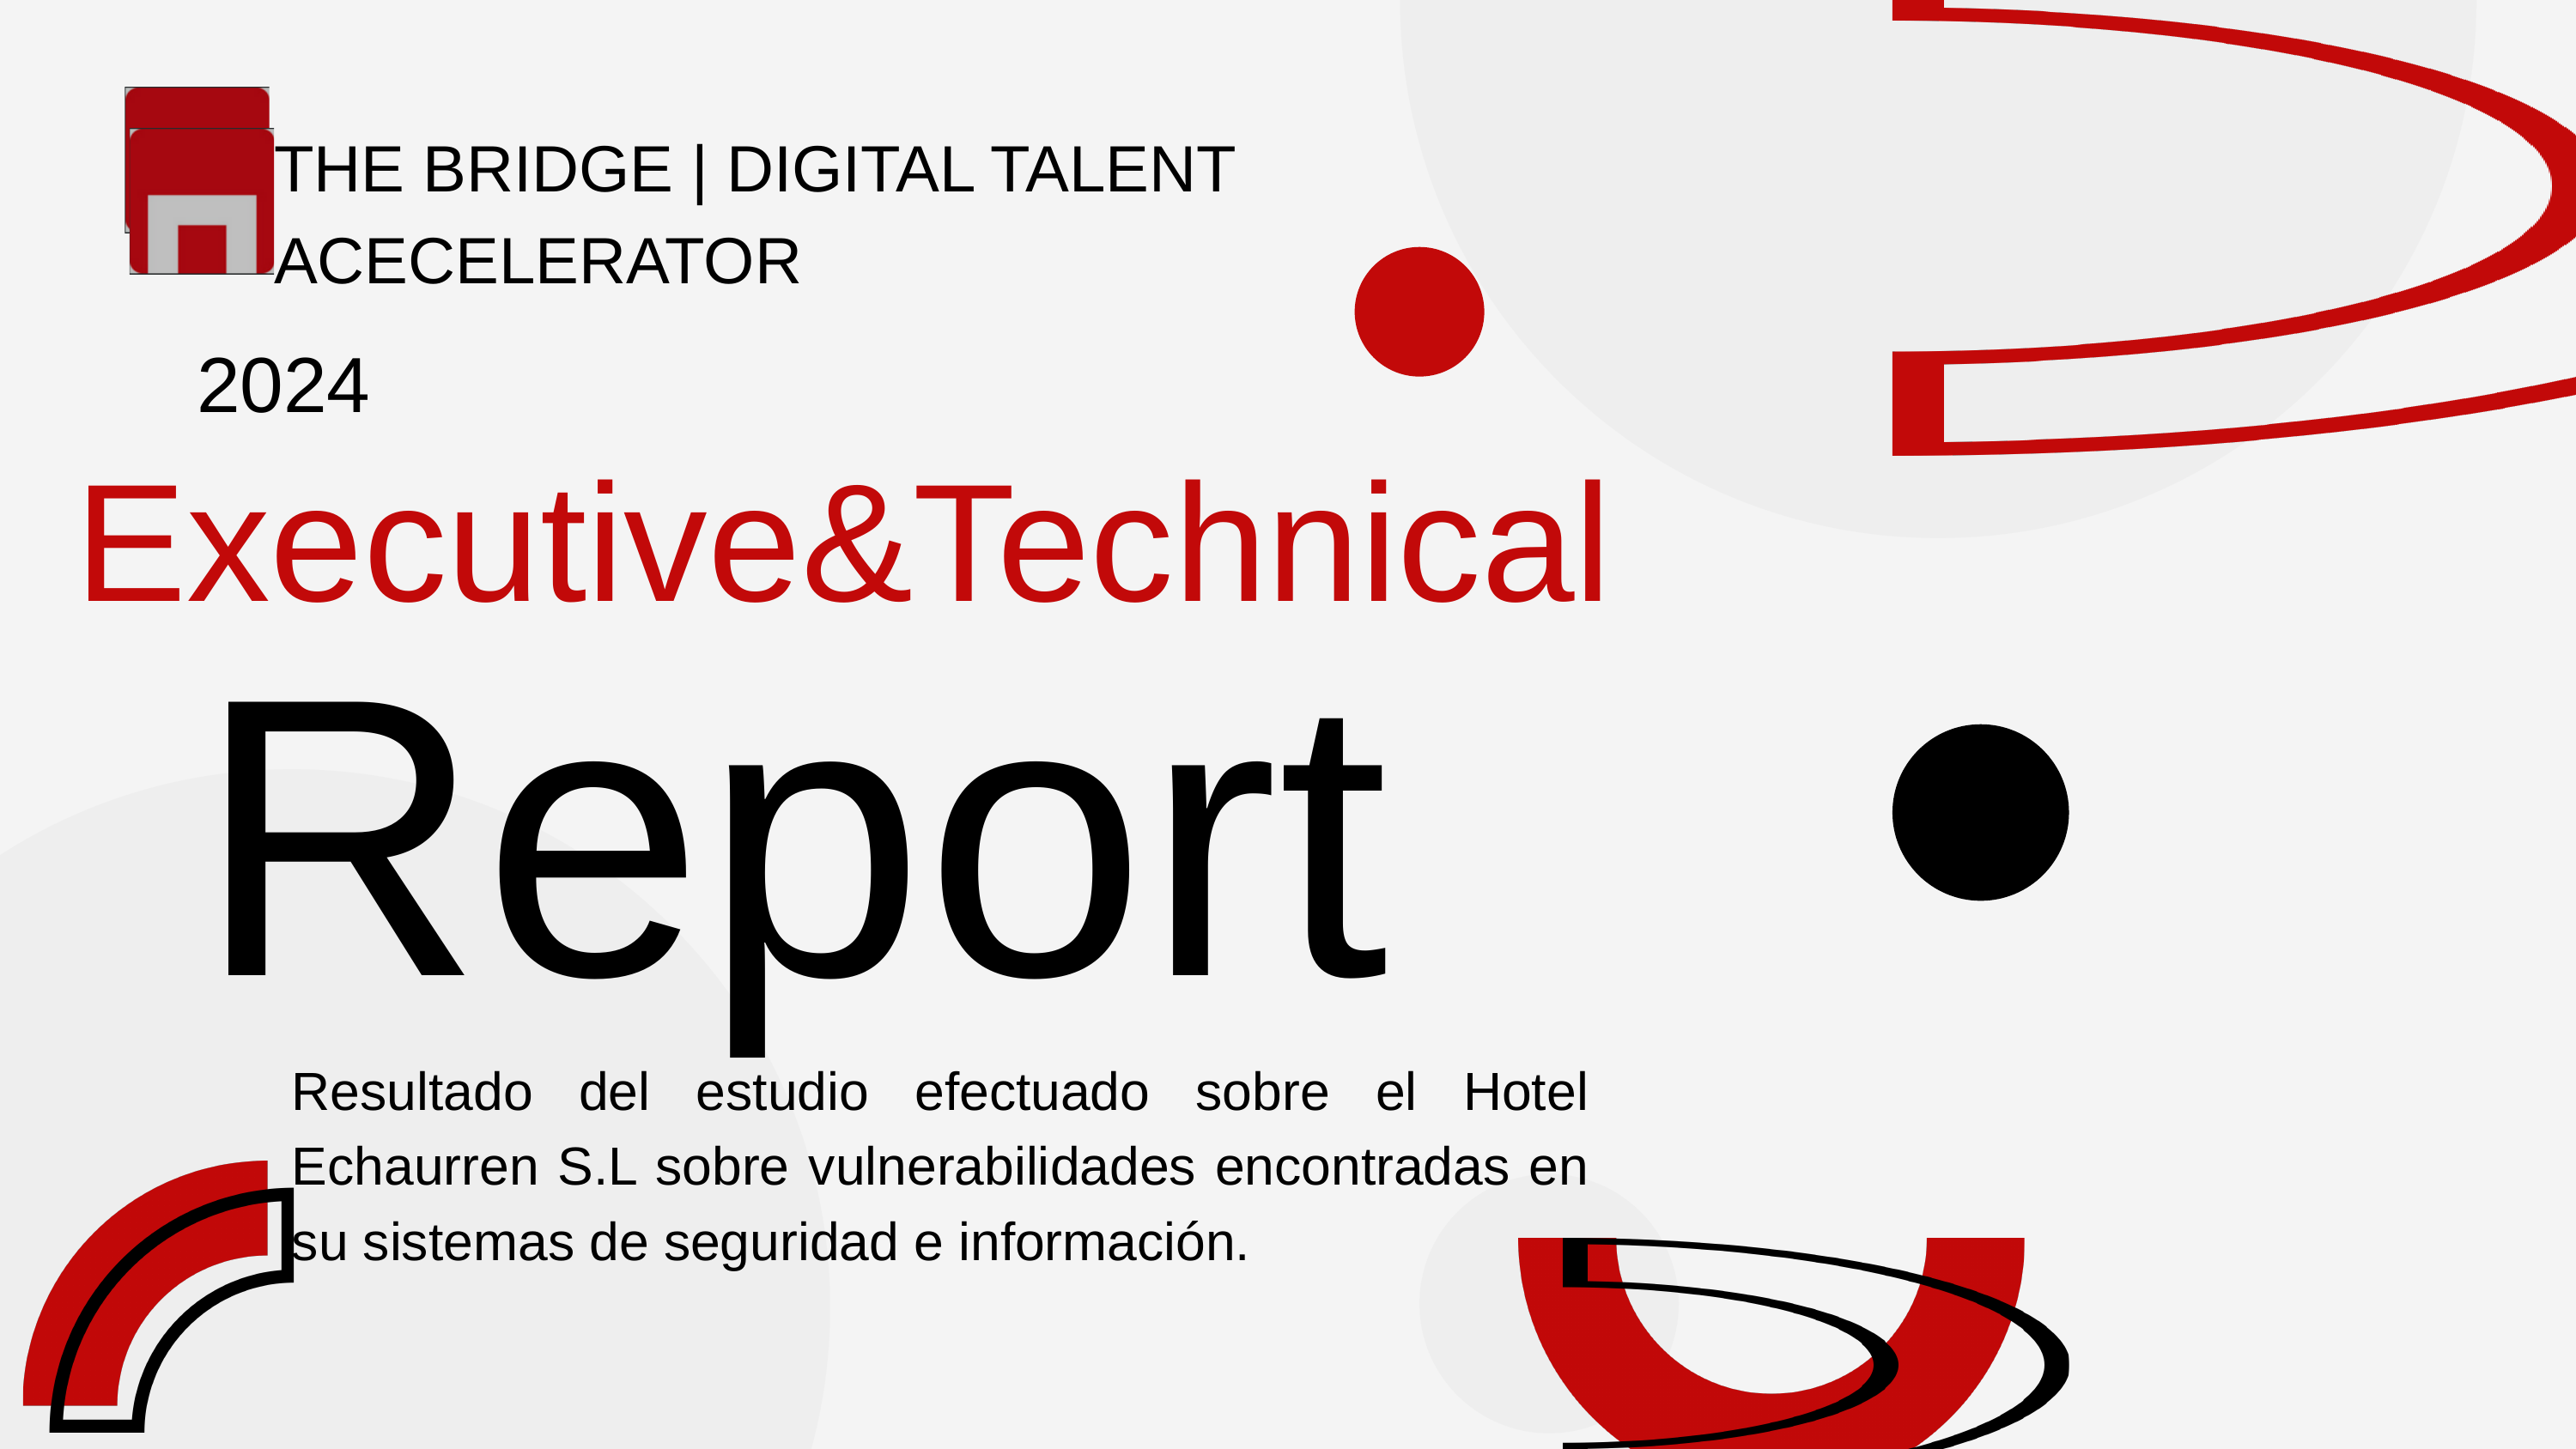

THE BRIDGE | DIGITAL TALENT ACECELERATOR

2024
Executive&Technical
Report

Resultado del estudio efectuado sobre el Hotel Echaurren S.L sobre vulnerabilidades encontradas en su sistemas de seguridad e información.